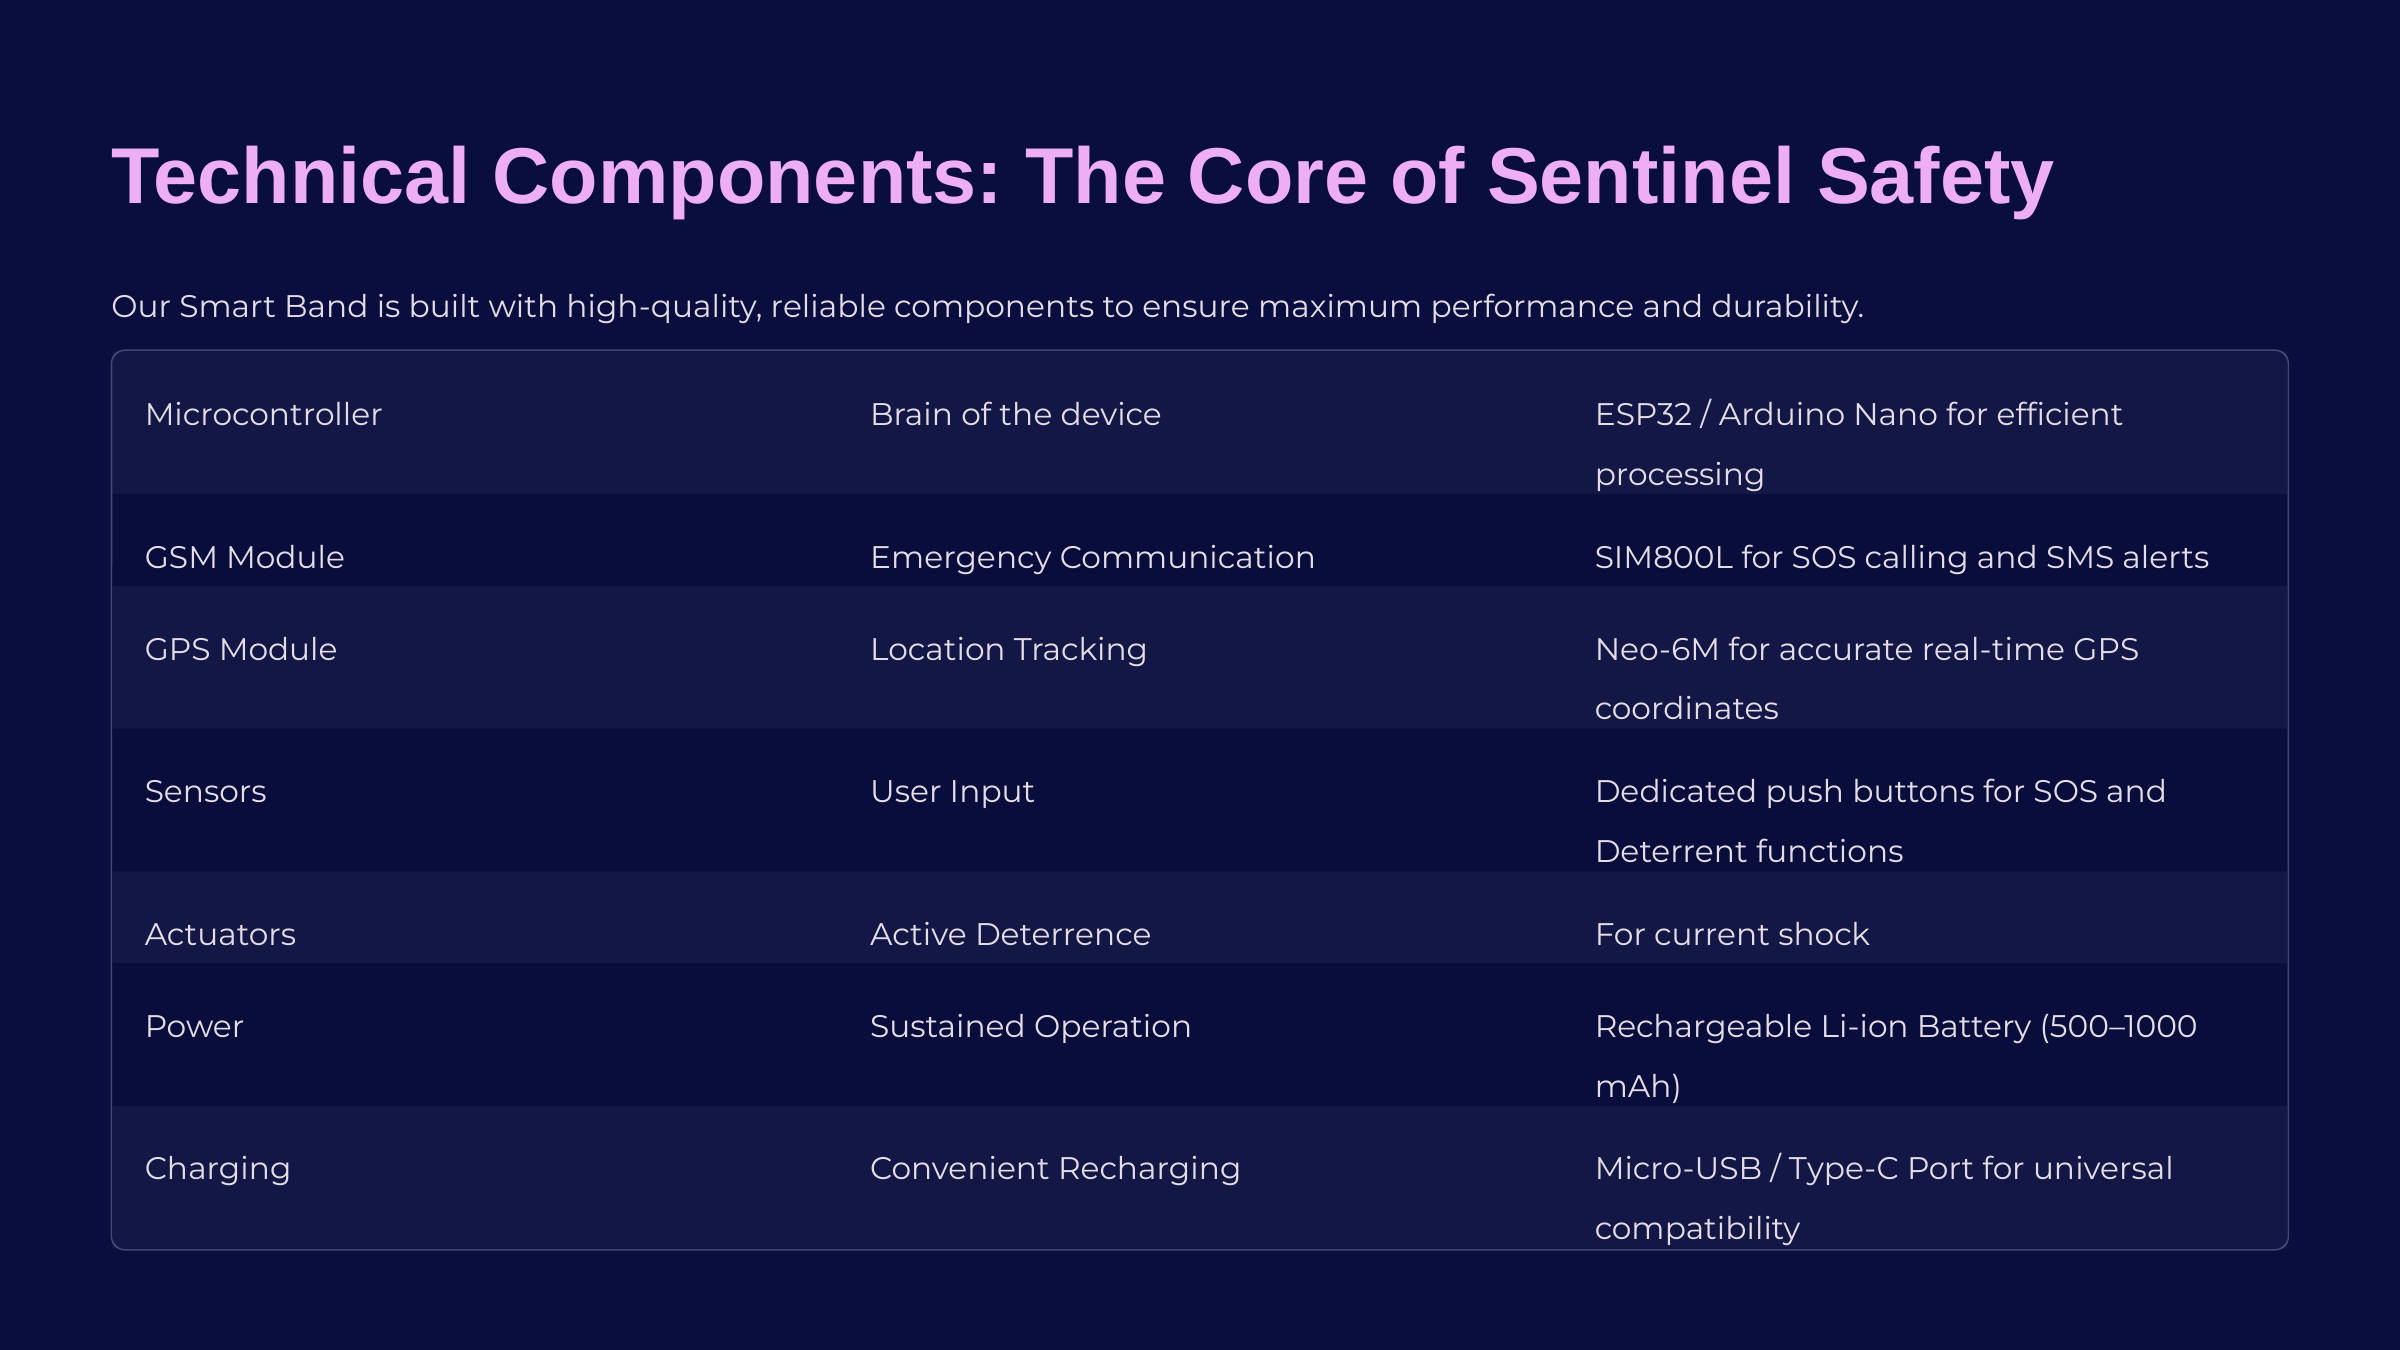

Technical Components: The Core of Sentinel Safety
Our Smart Band is built with high-quality, reliable components to ensure maximum performance and durability.

Microcontroller
Brain of the device
ESP32 / Arduino Nano for efficient processing

GSM Module
Emergency Communication
SIM800L for SOS calling and SMS alerts

GPS Module
Location Tracking
Neo-6M for accurate real-time GPS coordinates

Sensors
User Input
Dedicated push buttons for SOS and Deterrent functions

Actuators
Active Deterrence
For current shock

Power
Sustained Operation
Rechargeable Li-ion Battery (500–1000 mAh)

Charging
Convenient Recharging
Micro-USB / Type-C Port for universal compatibility